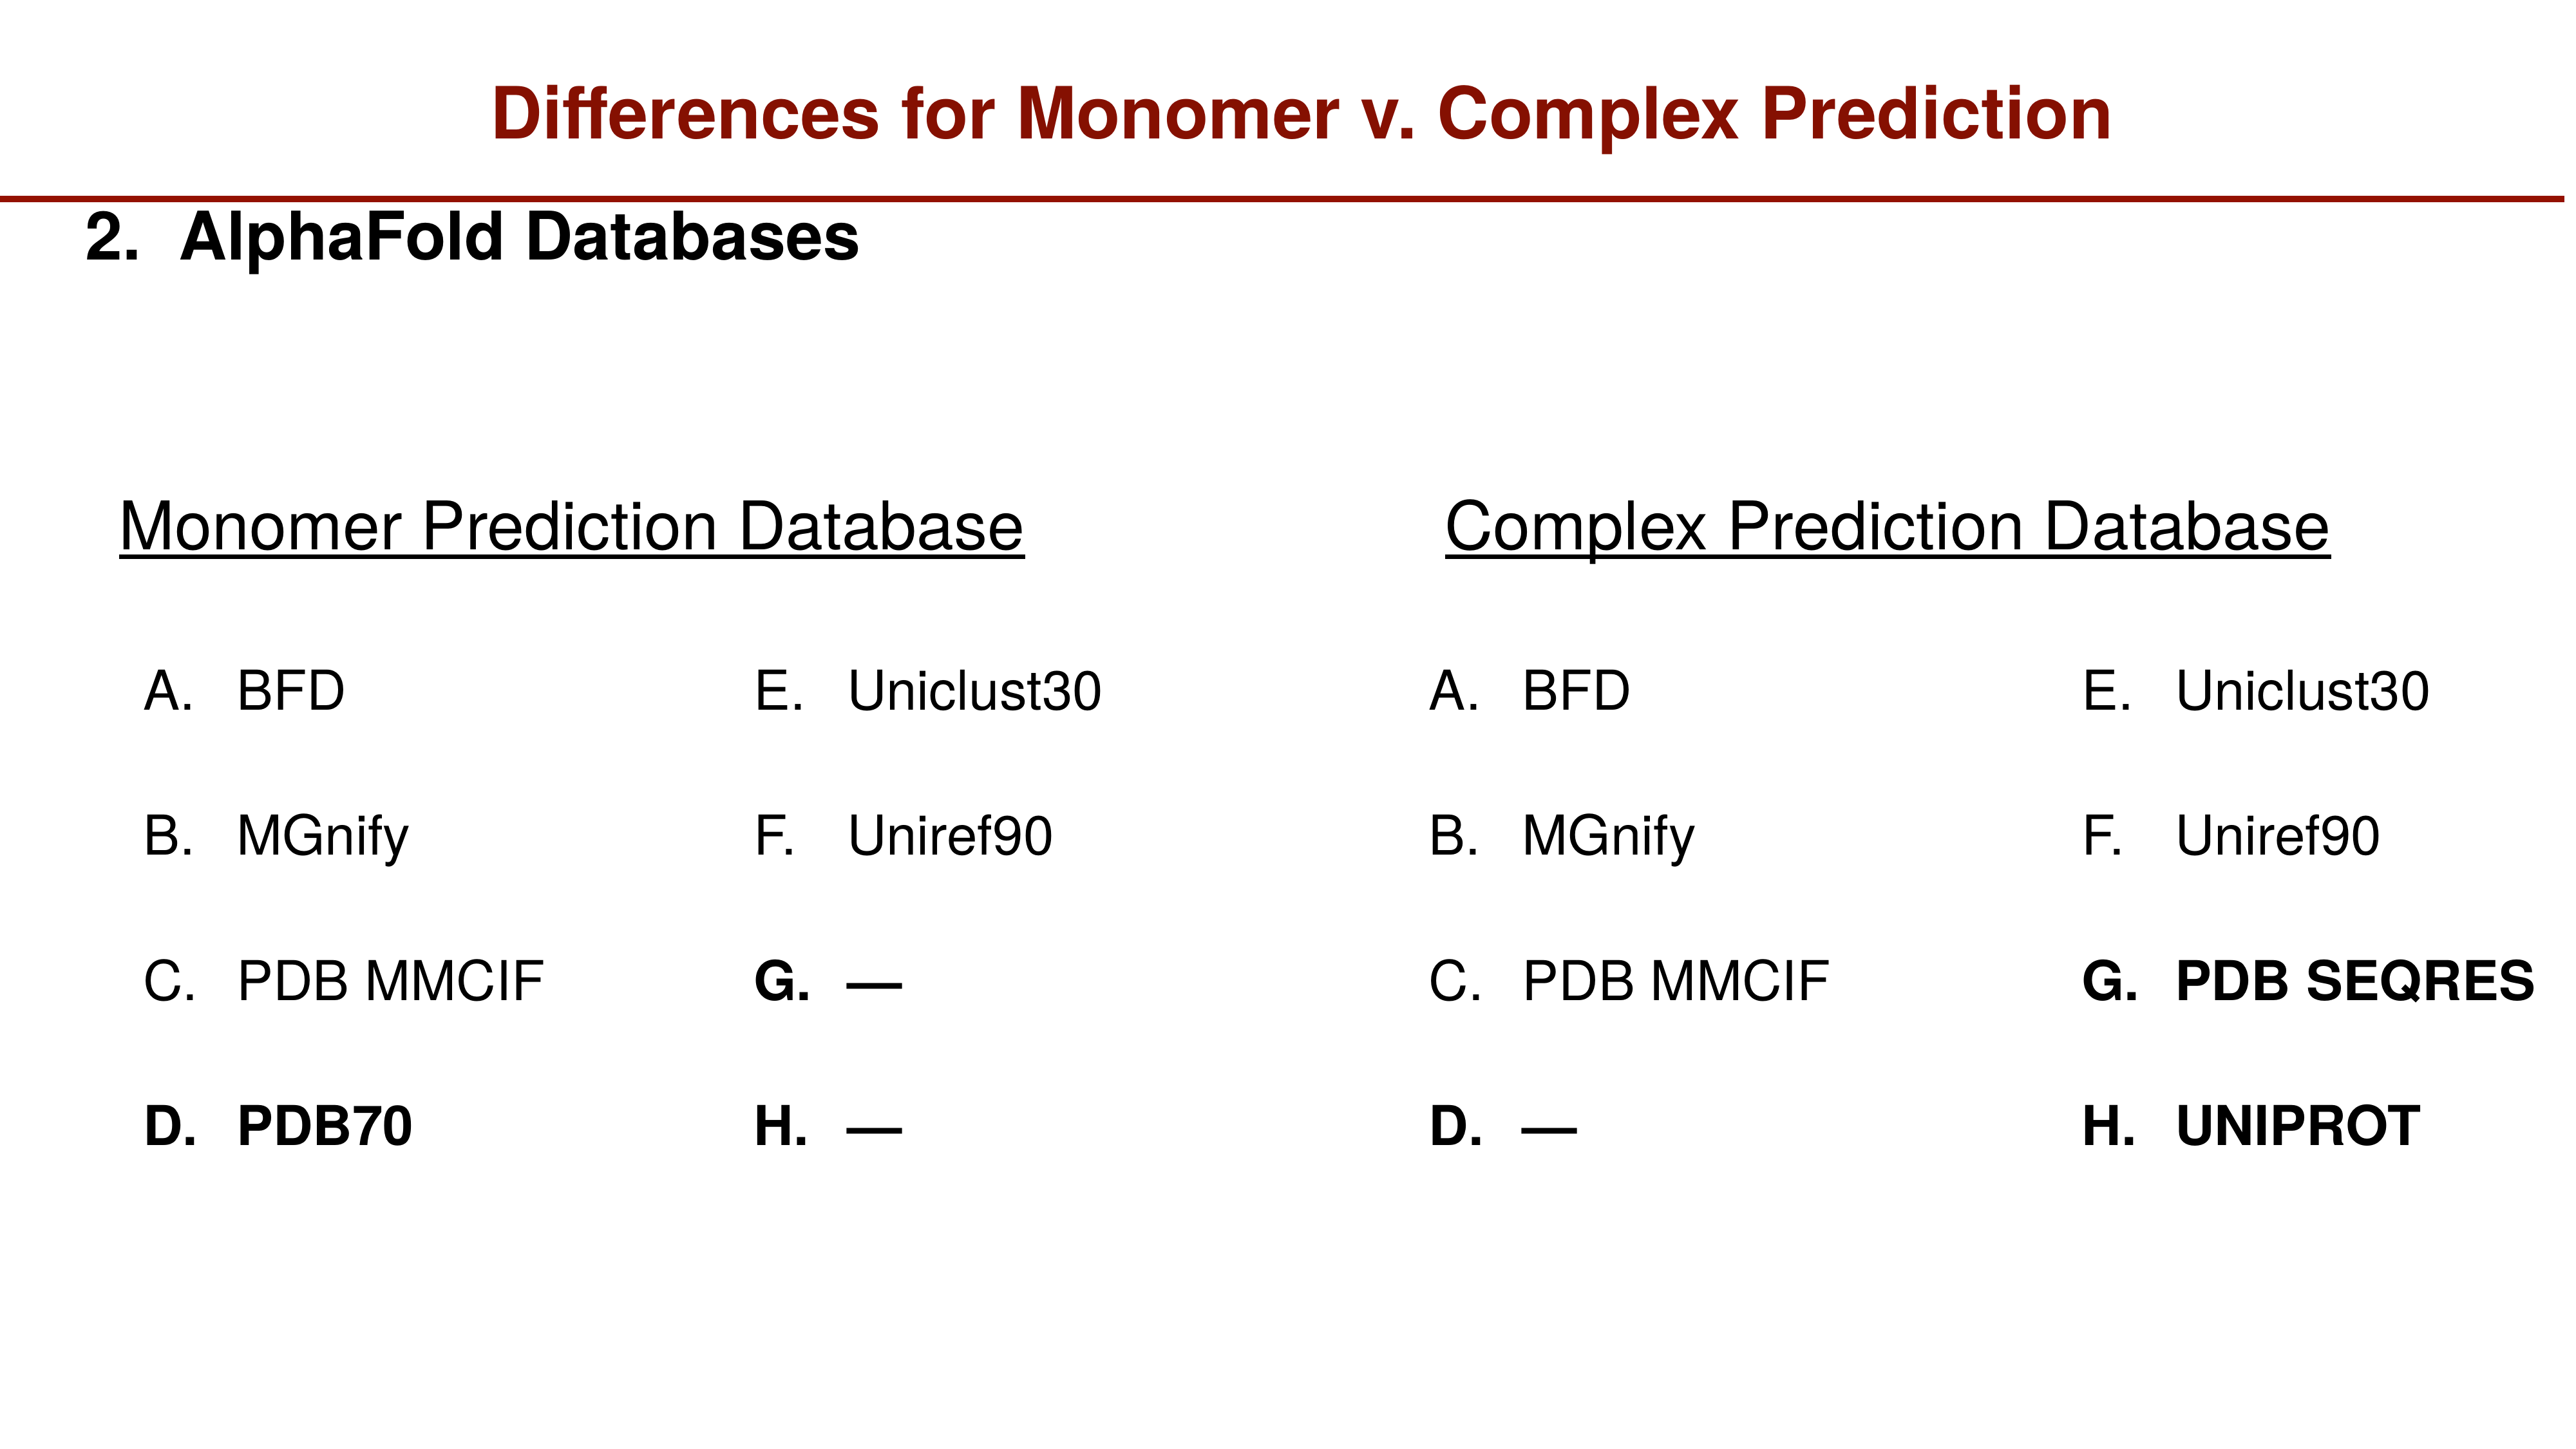

# Differences for Monomer v. Complex Prediction
AlphaFold Databases
Monomer Prediction Database
Complex Prediction Database
BFD
MGnify
PDB MMCIF
PDB70
Uniclust30
Uniref90
—
—
BFD
MGnify
PDB MMCIF
—
Uniclust30
Uniref90
PDB SEQRES
UNIPROT